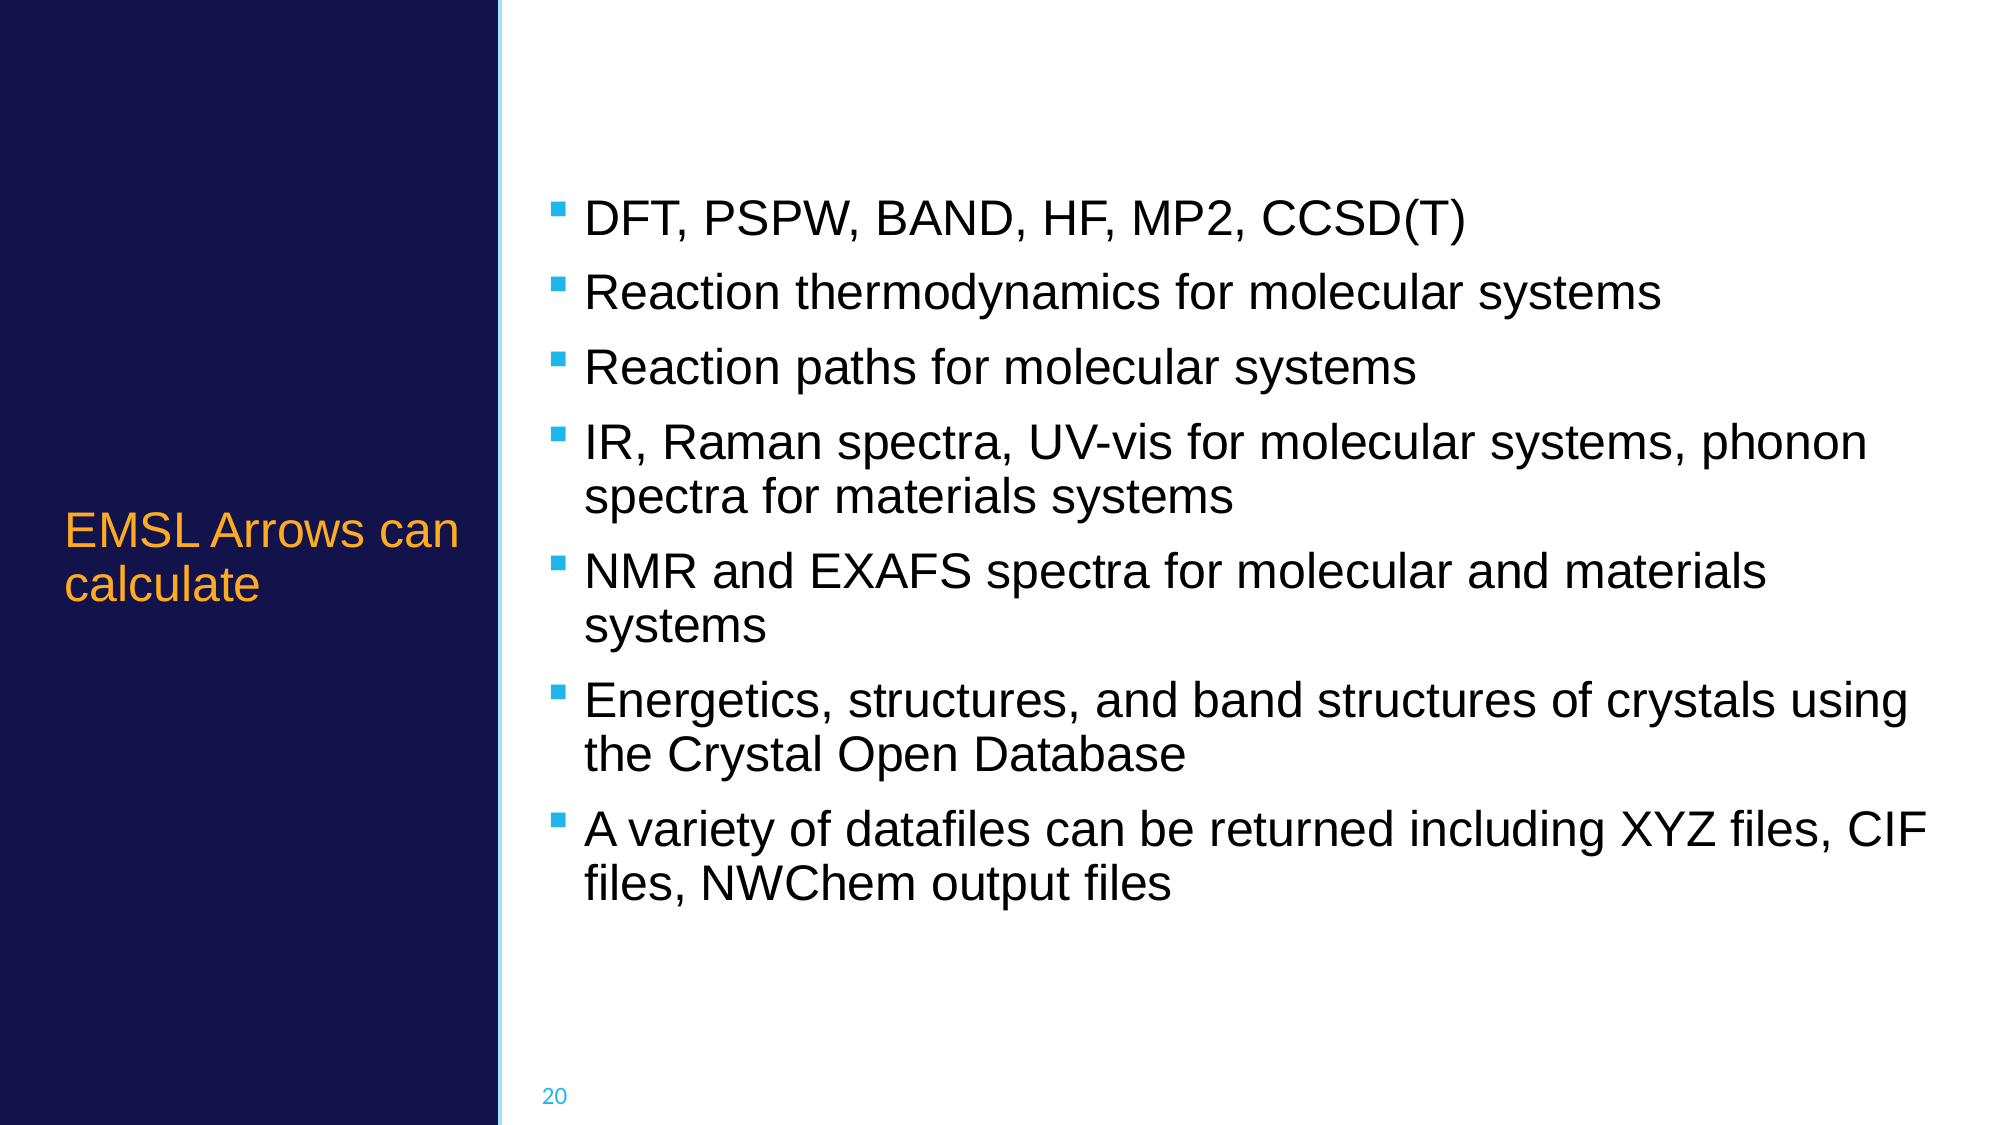

# EMSL Arrows can calculate

DFT, PSPW, BAND, HF, MP2, CCSD(T)
Reaction thermodynamics for molecular systems
Reaction paths for molecular systems
IR, Raman spectra, UV-vis for molecular systems, phonon spectra for materials systems
NMR and EXAFS spectra for molecular and materials systems
Energetics, structures, and band structures of crystals using the Crystal Open Database
A variety of datafiles can be returned including XYZ files, CIF files, NWChem output files

20